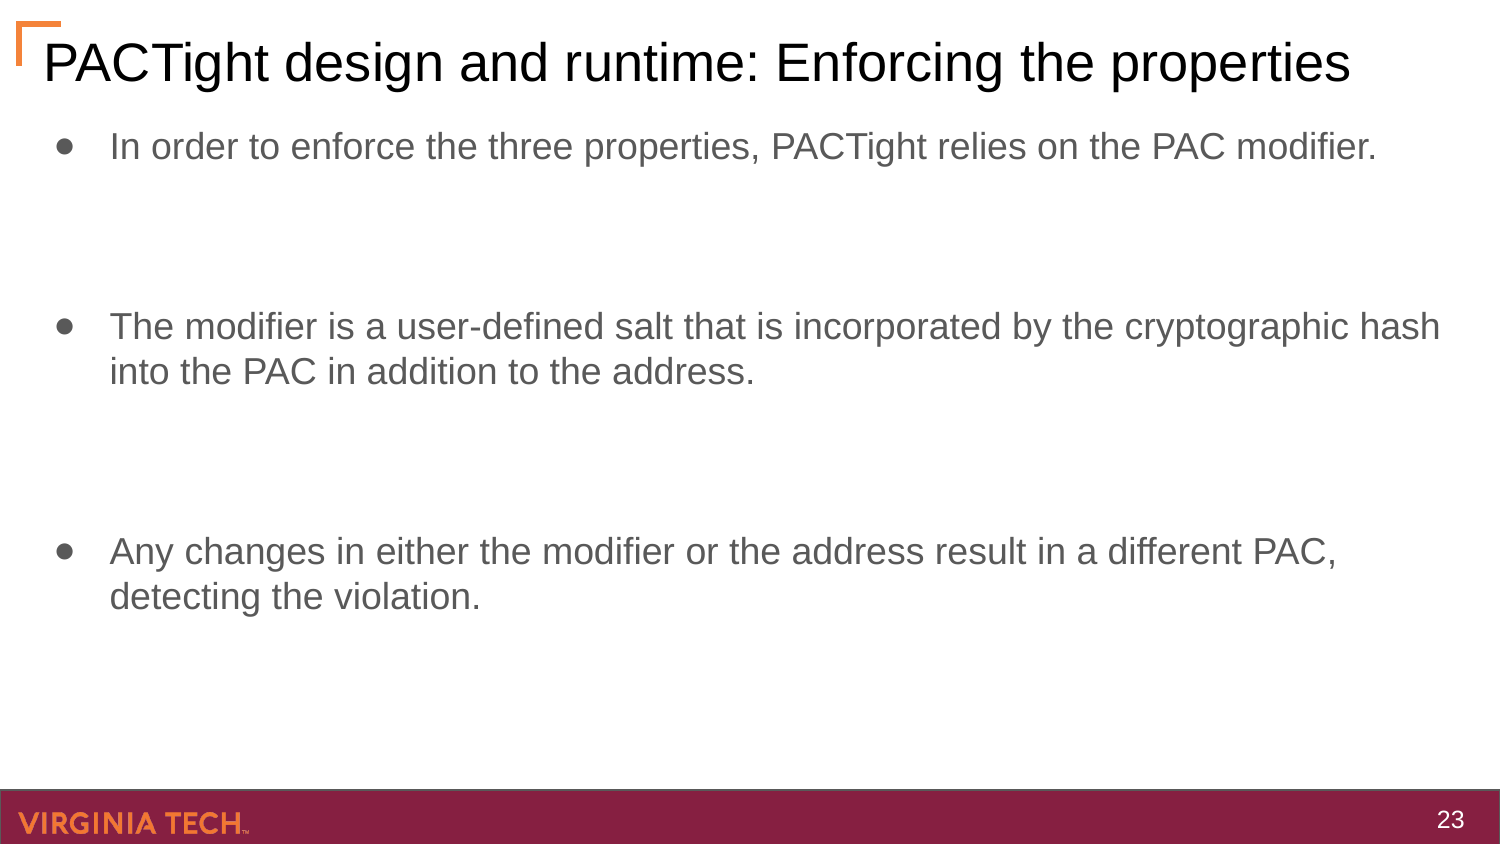

# PACTight design and runtime: Enforcing the properties
In order to enforce the three properties, PACTight relies on the PAC modifier.

The modifier is a user-defined salt that is incorporated by the cryptographic hash into the PAC in addition to the address.

Any changes in either the modifier or the address result in a different PAC, detecting the violation.

23